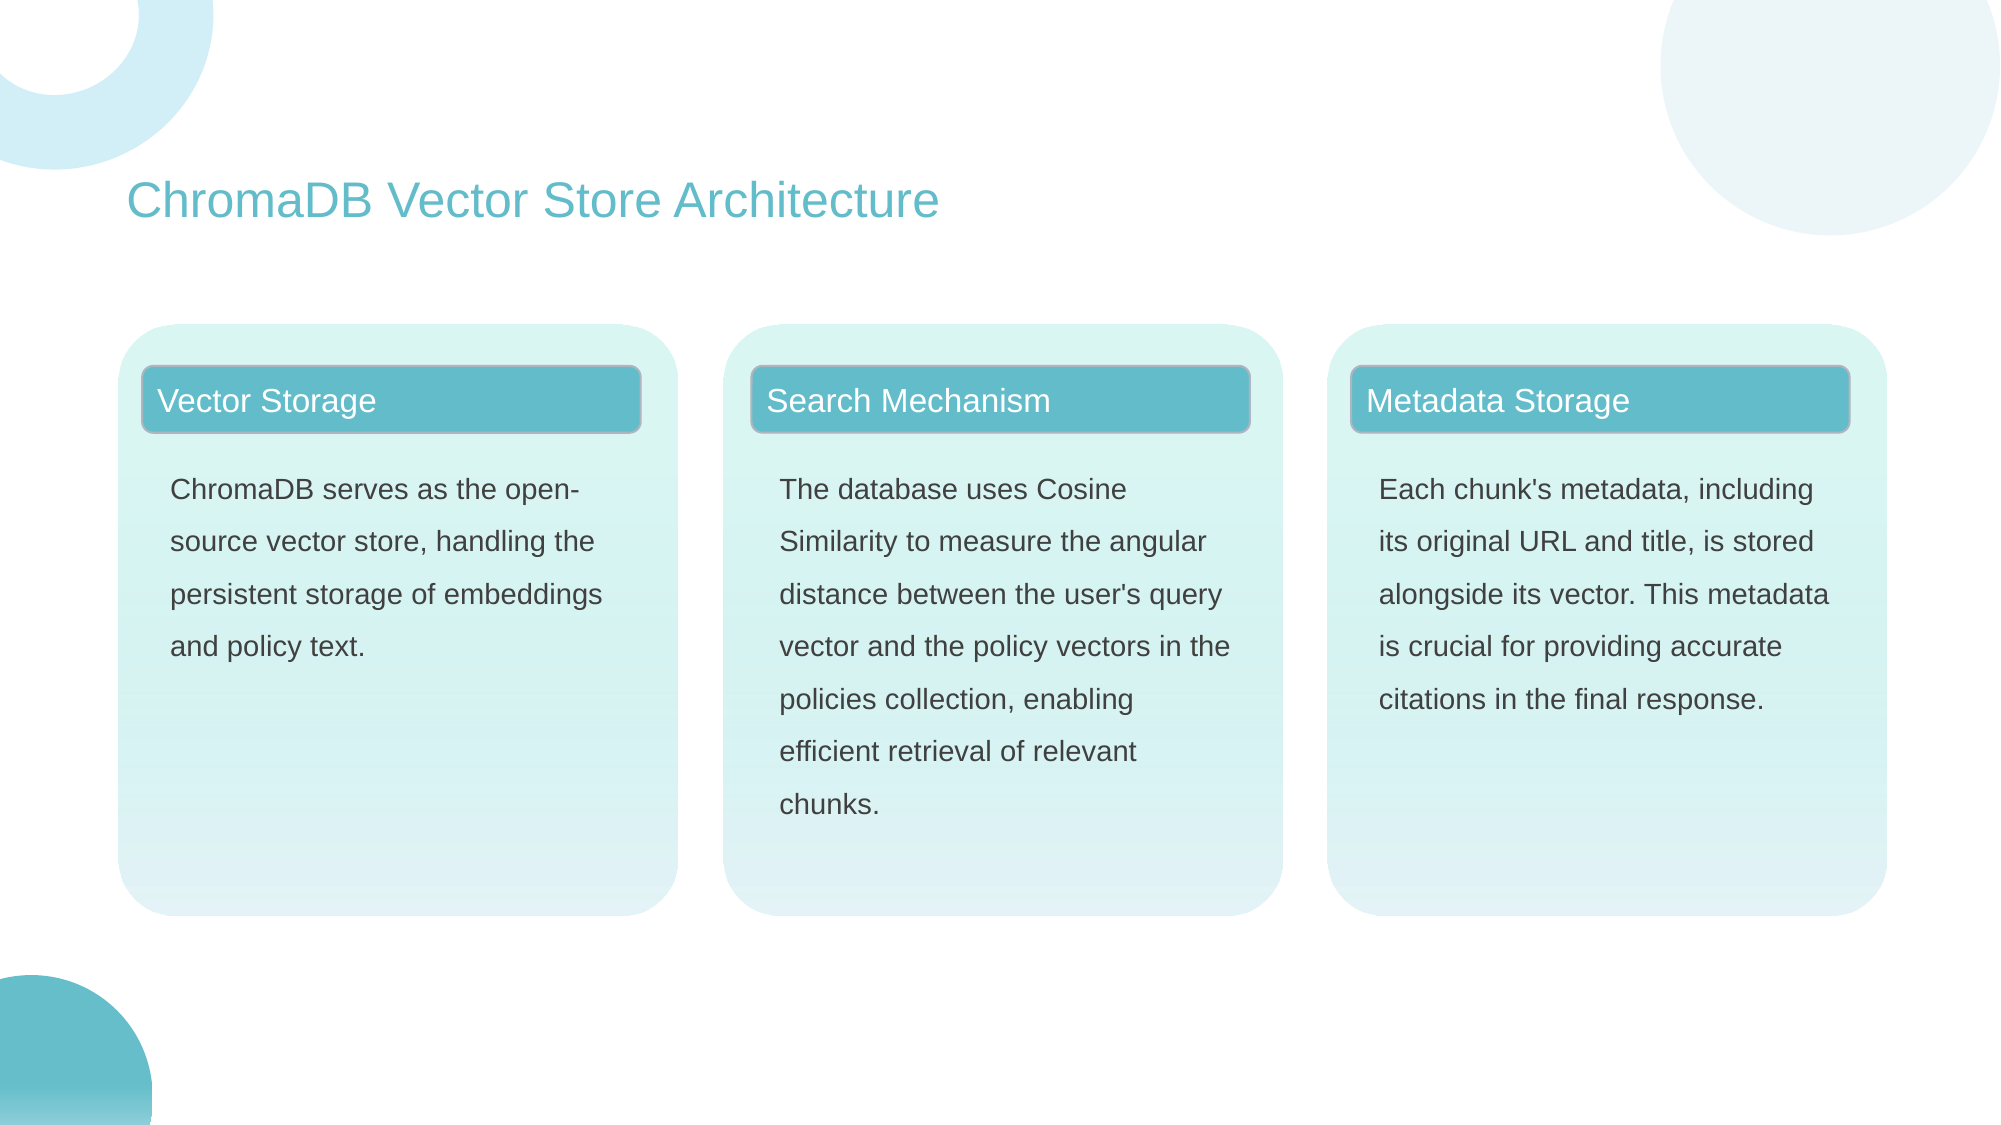

ChromaDB Vector Store Architecture

Search Mechanism
Metadata Storage
Vector Storage
The database uses Cosine Similarity to measure the angular distance between the user's query vector and the policy vectors in the policies collection, enabling efficient retrieval of relevant chunks.
Each chunk's metadata, including its original URL and title, is stored alongside its vector. This metadata is crucial for providing accurate citations in the final response.
ChromaDB serves as the open-source vector store, handling the persistent storage of embeddings and policy text.